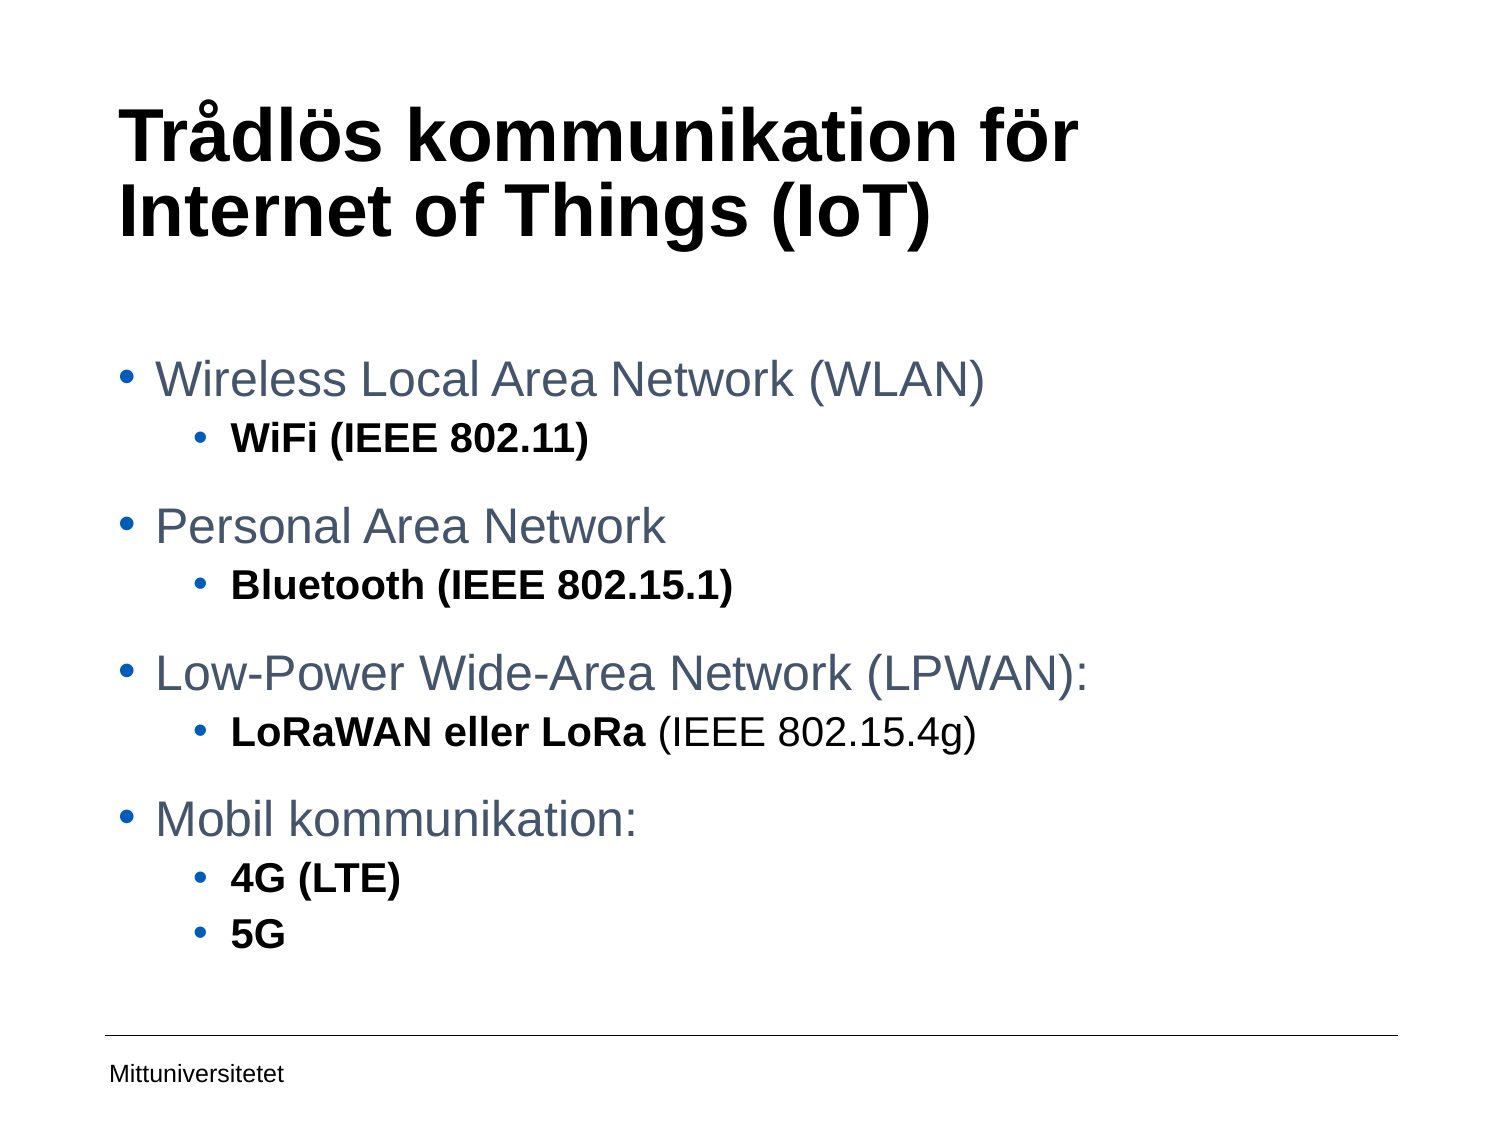

# Trådlös kommunikation för Internet of Things (IoT)
Wireless Local Area Network (WLAN)
WiFi (IEEE 802.11)
Personal Area Network
Bluetooth (IEEE 802.15.1)
Low-Power Wide-Area Network (LPWAN):
LoRaWAN eller LoRa (IEEE 802.15.4g)
Mobil kommunikation:
4G (LTE)
5G